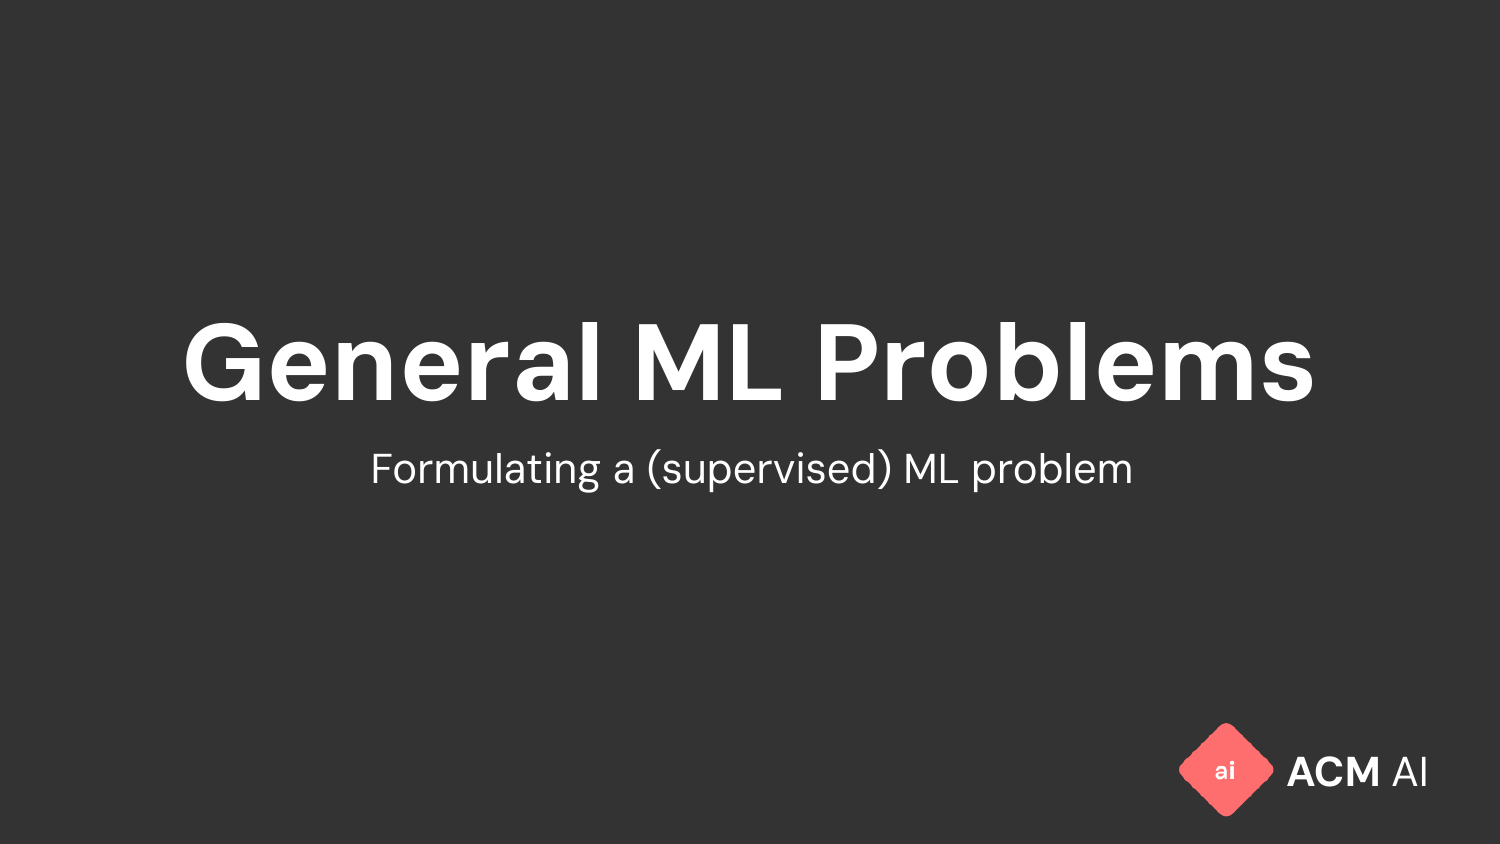

# General ML Problems
Formulating a (supervised) ML problem